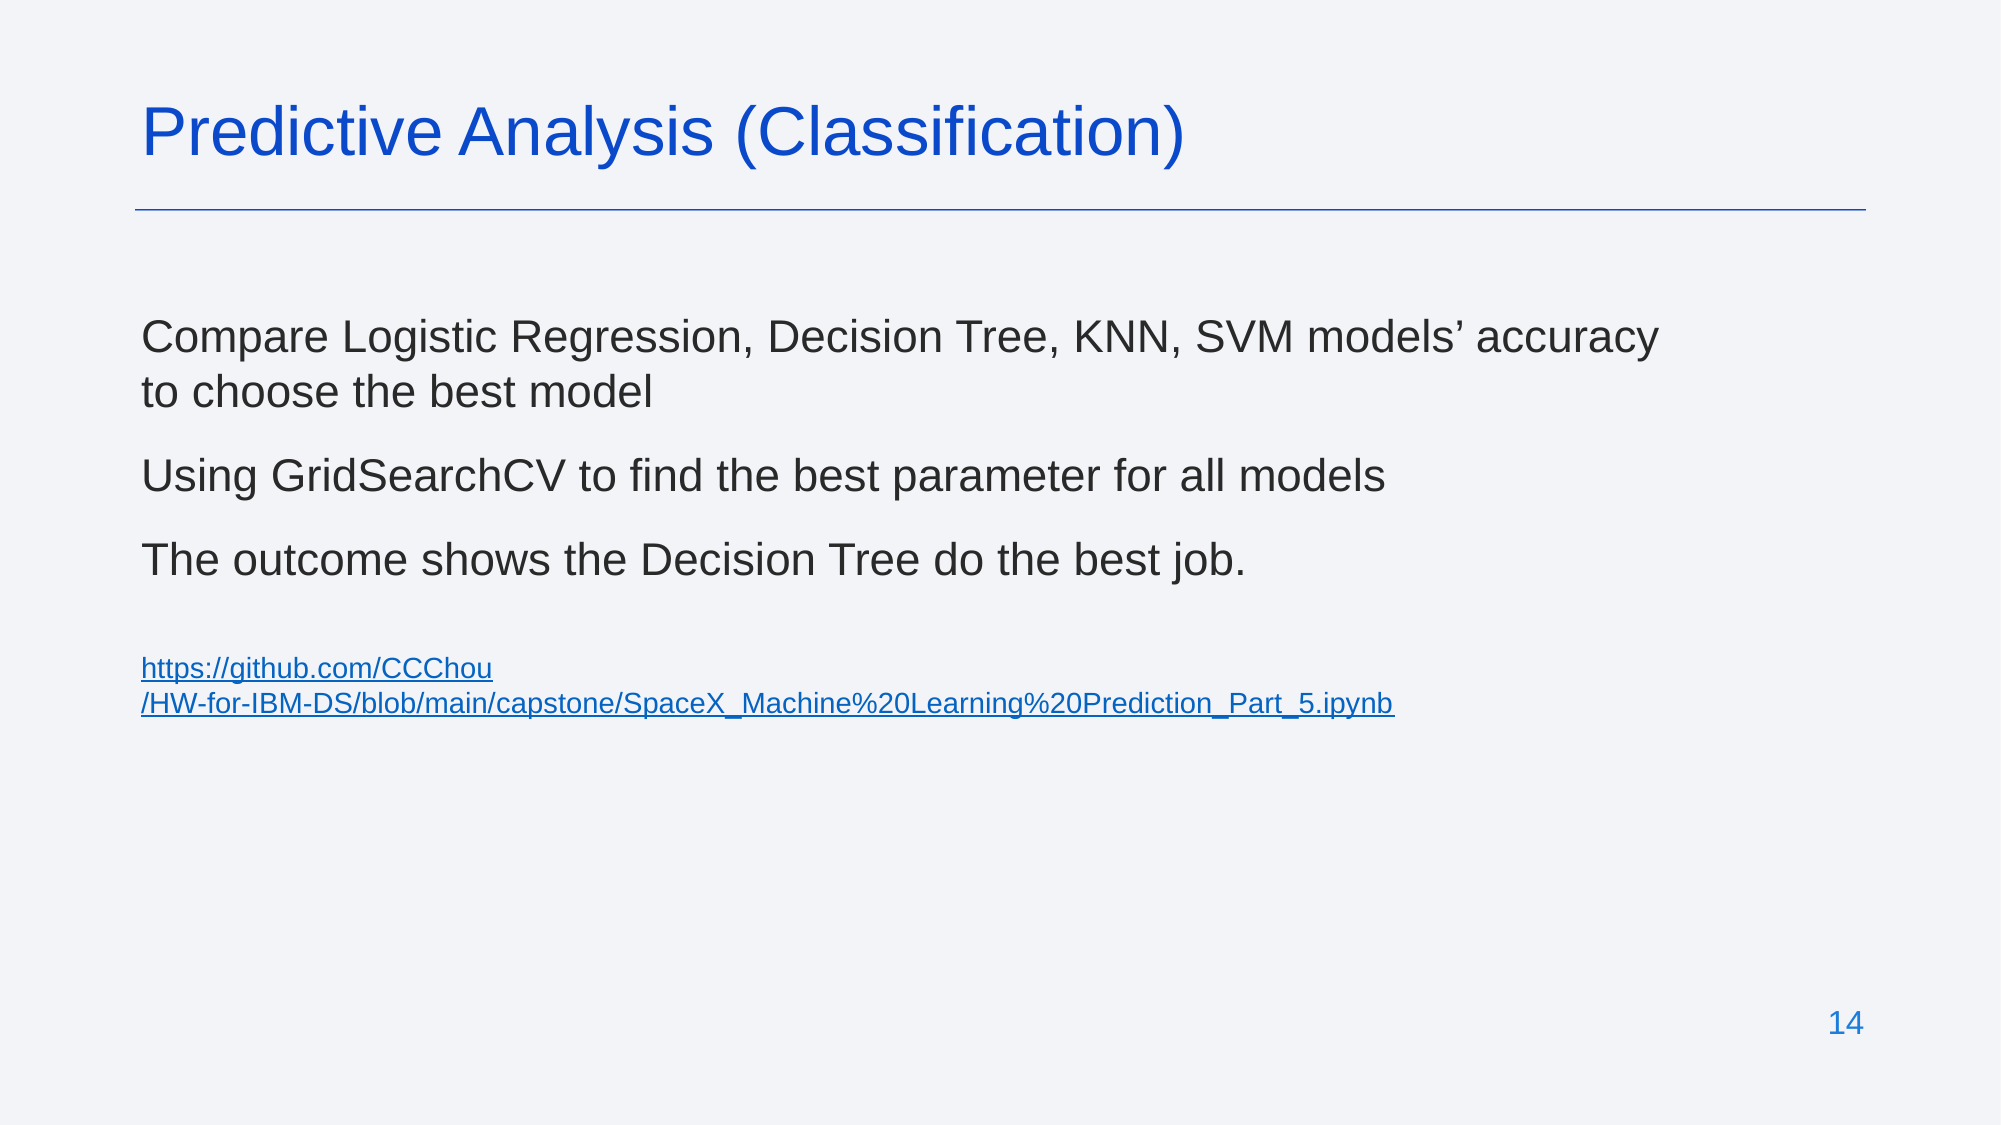

Predictive Analysis (Classification)
Compare Logistic Regression, Decision Tree, KNN, SVM models’ accuracy to choose the best model
Using GridSearchCV to find the best parameter for all models
The outcome shows the Decision Tree do the best job.

https://github.com/CCChou/HW-for-IBM-DS/blob/main/capstone/SpaceX_Machine%20Learning%20Prediction_Part_5.ipynb
14